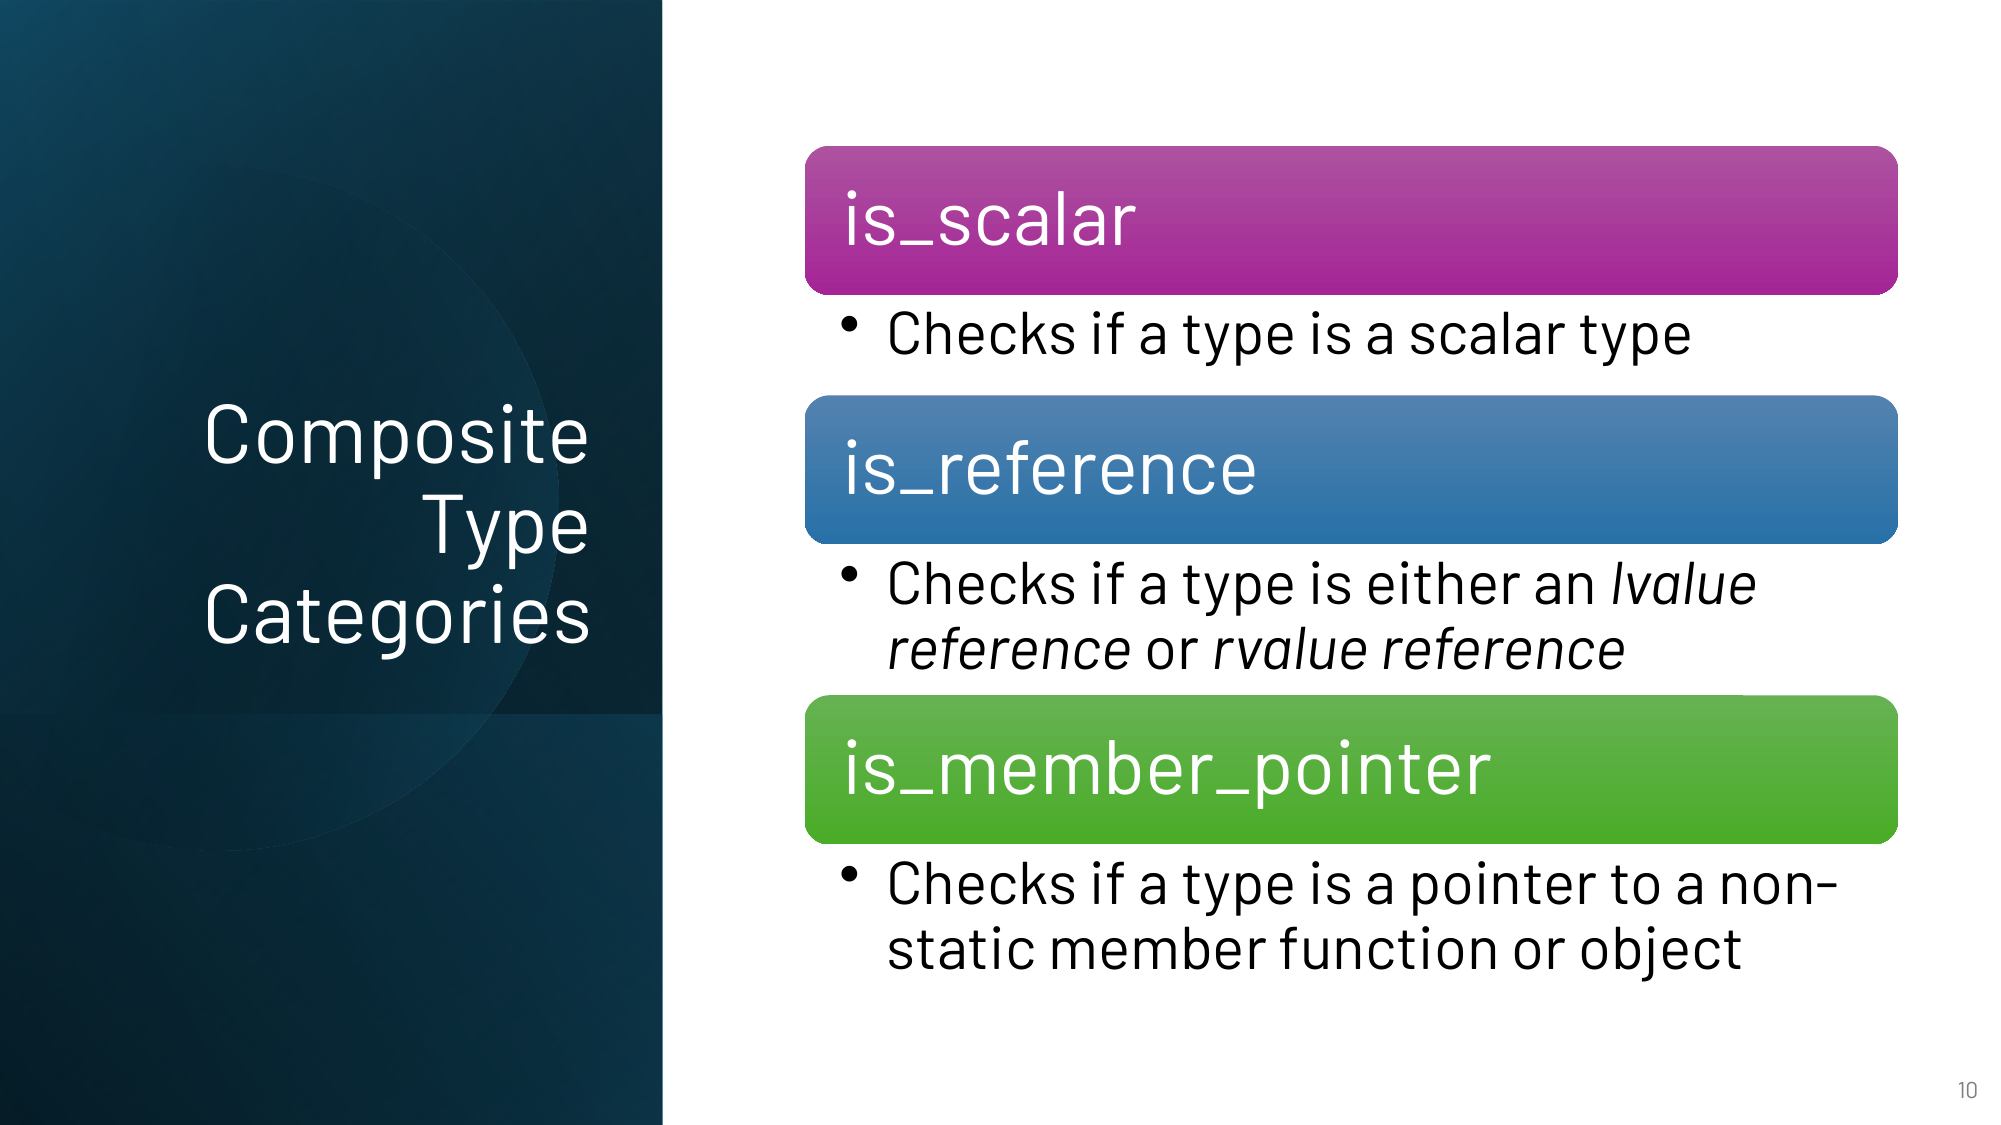

is_scalar
Checks if a type is a scalar type
is_reference
Checks if a type is either an lvalue reference or rvalue reference
is_member_pointer
Checks if a type is a pointer to a non-static member function or object

# Composite Type Categories

10